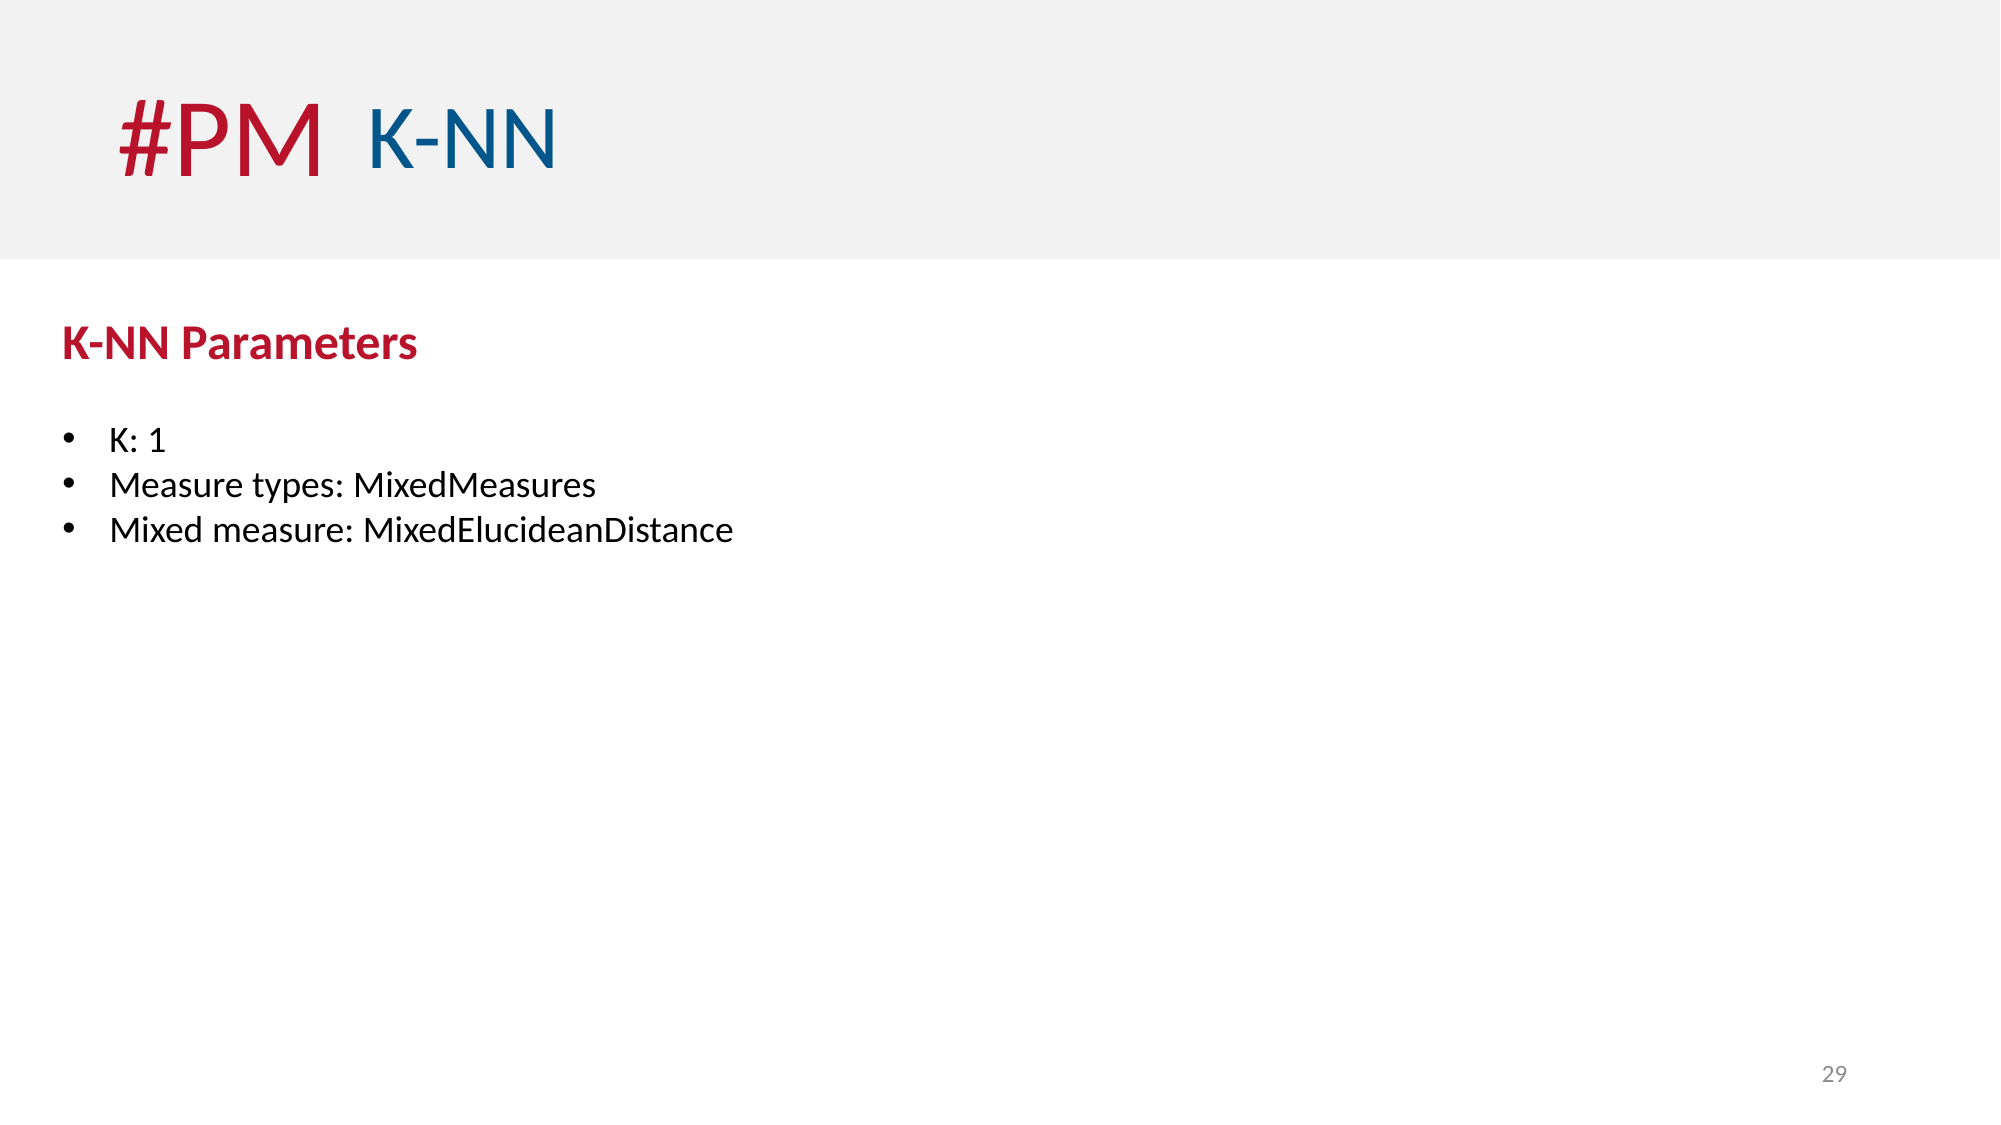

#PM
K-NN
K-NN Parameters

K: 1
Measure types: MixedMeasures
Mixed measure: MixedElucideanDistance

29